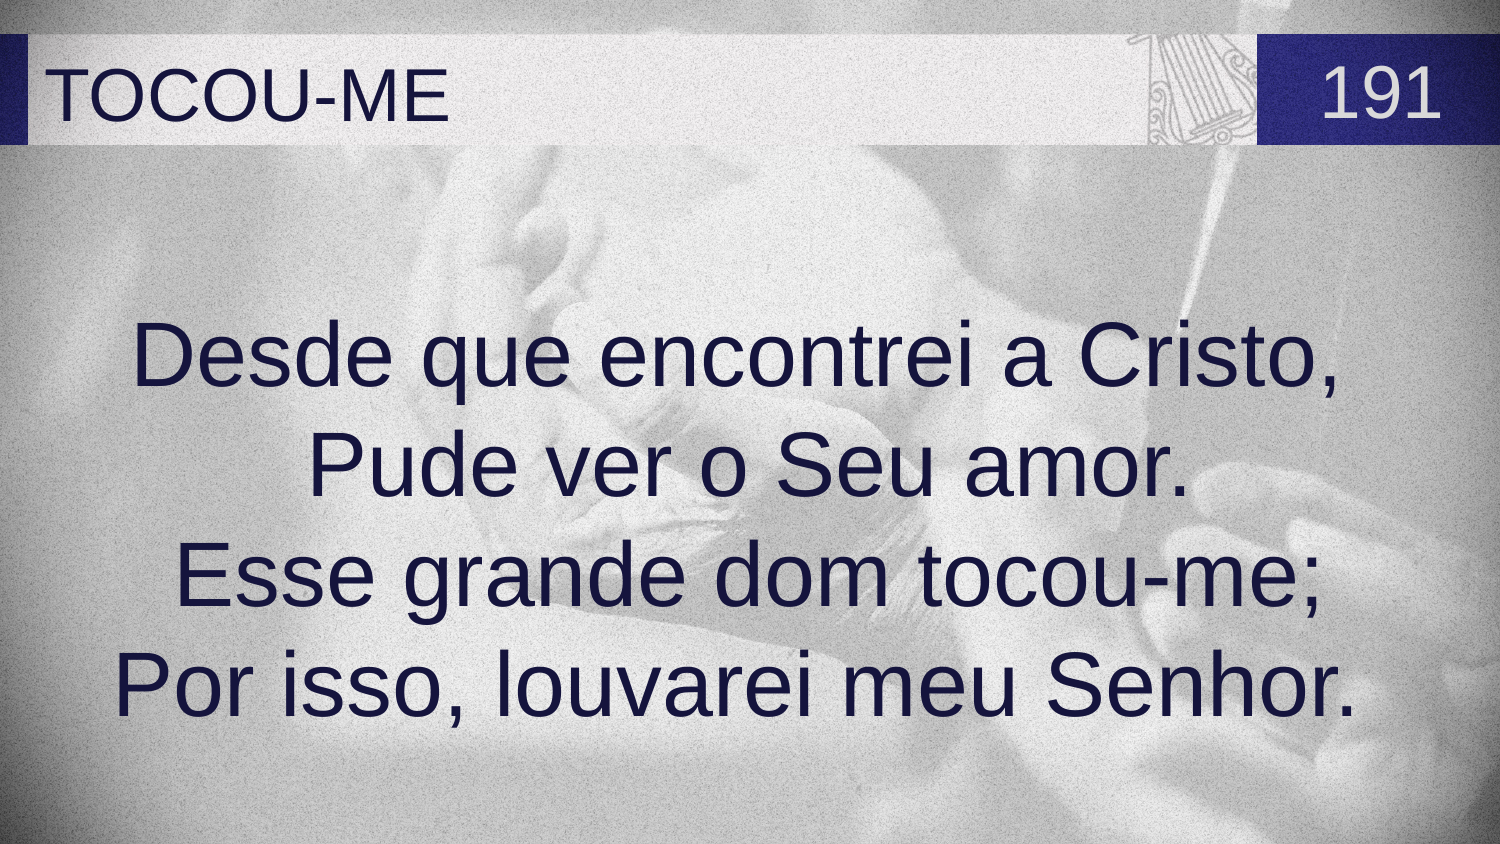

# TOCOU-ME
191
Desde que encontrei a Cristo,
Pude ver o Seu amor.
Esse grande dom tocou-me;
Por isso, louvarei meu Senhor.